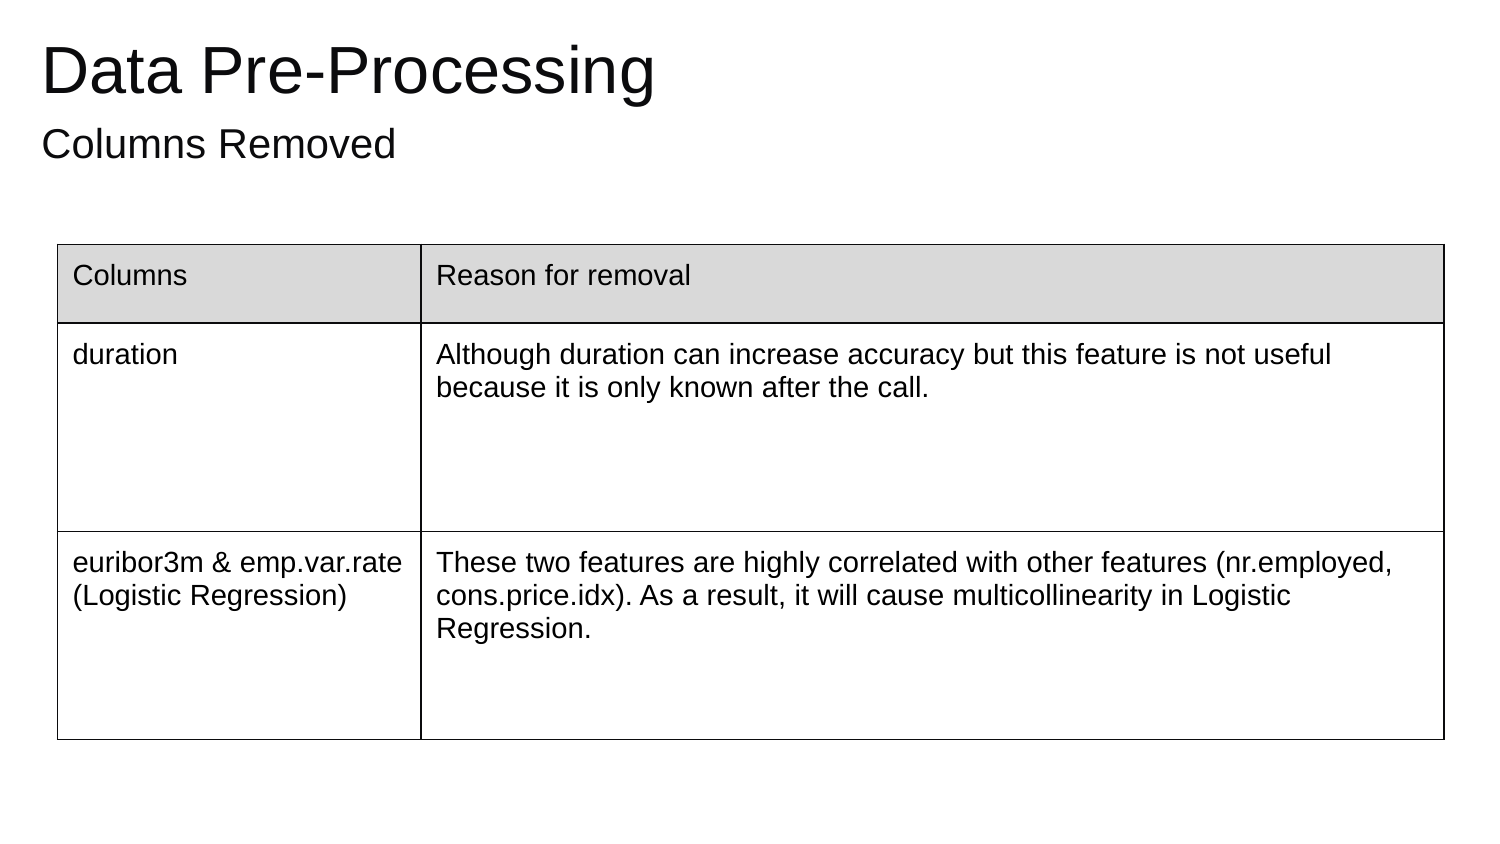

Data Pre-Processing
Columns Removed
| Columns | Reason for removal |
| --- | --- |
| duration | Although duration can increase accuracy but this feature is not useful because it is only known after the call. |
| euribor3m & emp.var.rate (Logistic Regression) | These two features are highly correlated with other features (nr.employed, cons.price.idx). As a result, it will cause multicollinearity in Logistic Regression. |